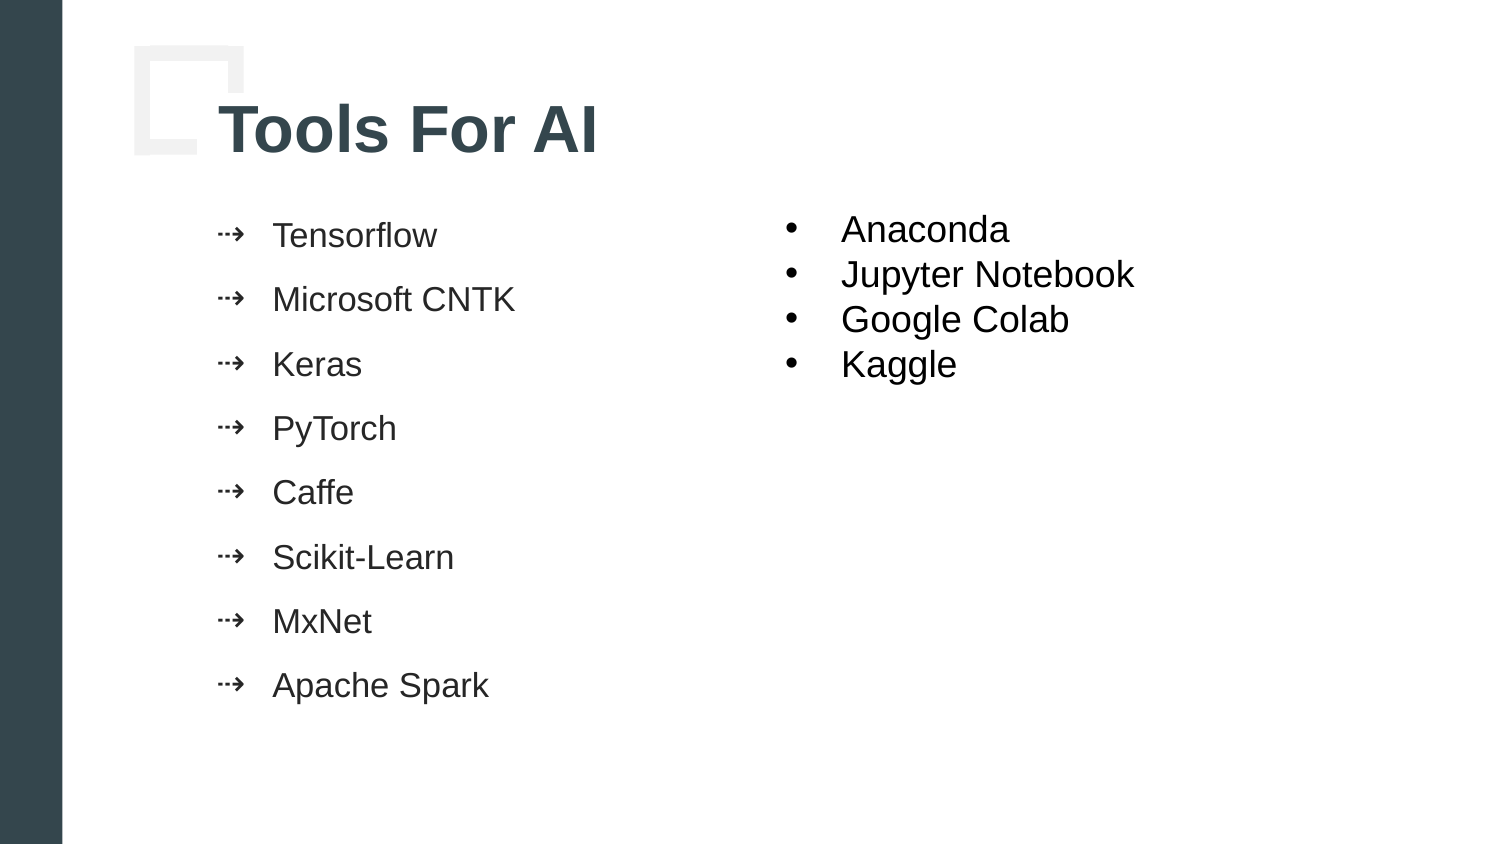

# Tools For AI
Tensorflow
Microsoft CNTK
Keras
PyTorch
Caffe
Scikit-Learn
MxNet
Apache Spark
Anaconda
Jupyter Notebook
Google Colab
Kaggle